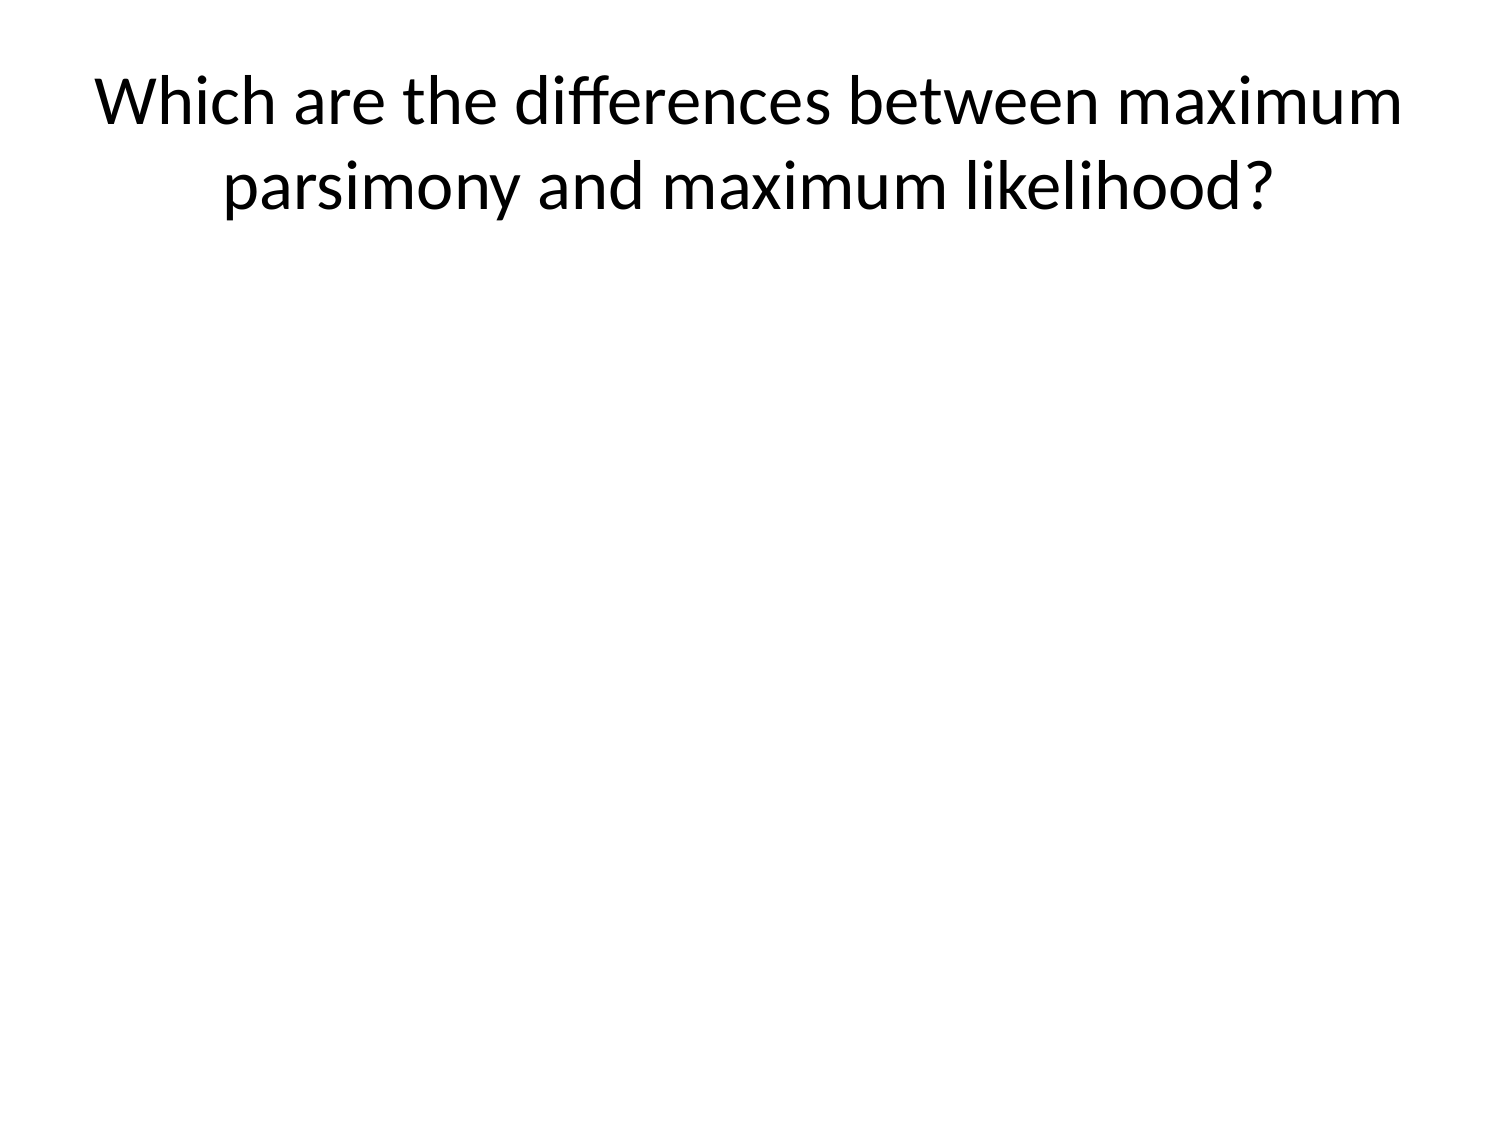

# Which are the differences between maximum parsimony and maximum likelihood?